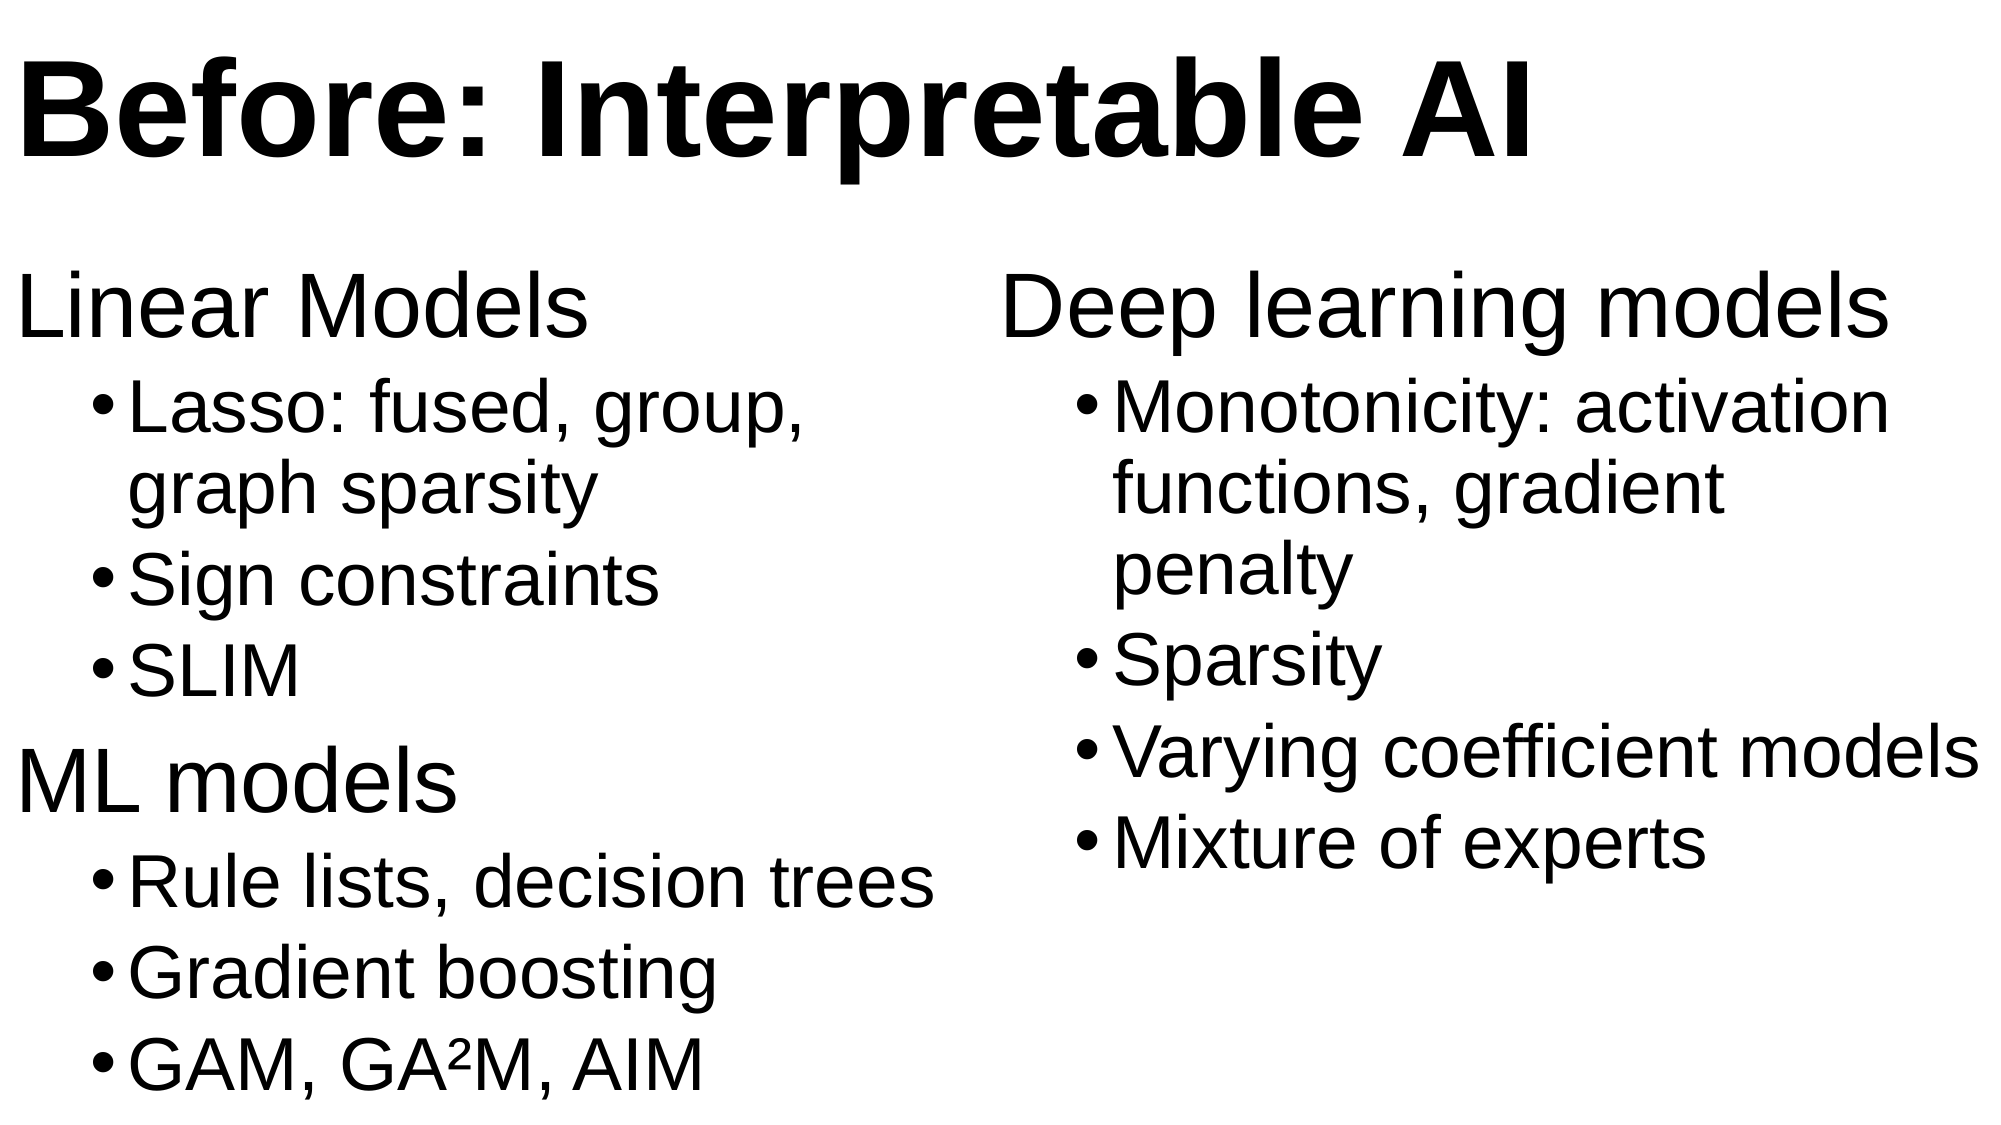

# Before: Interpretable AI
Linear Models
Lasso: fused, group, graph sparsity
Sign constraints
SLIM
ML models
Rule lists, decision trees
Gradient boosting
GAM, GA²M, AIM
Deep learning models
Monotonicity: activation functions, gradient penalty
Sparsity
Varying coefficient models
Mixture of experts